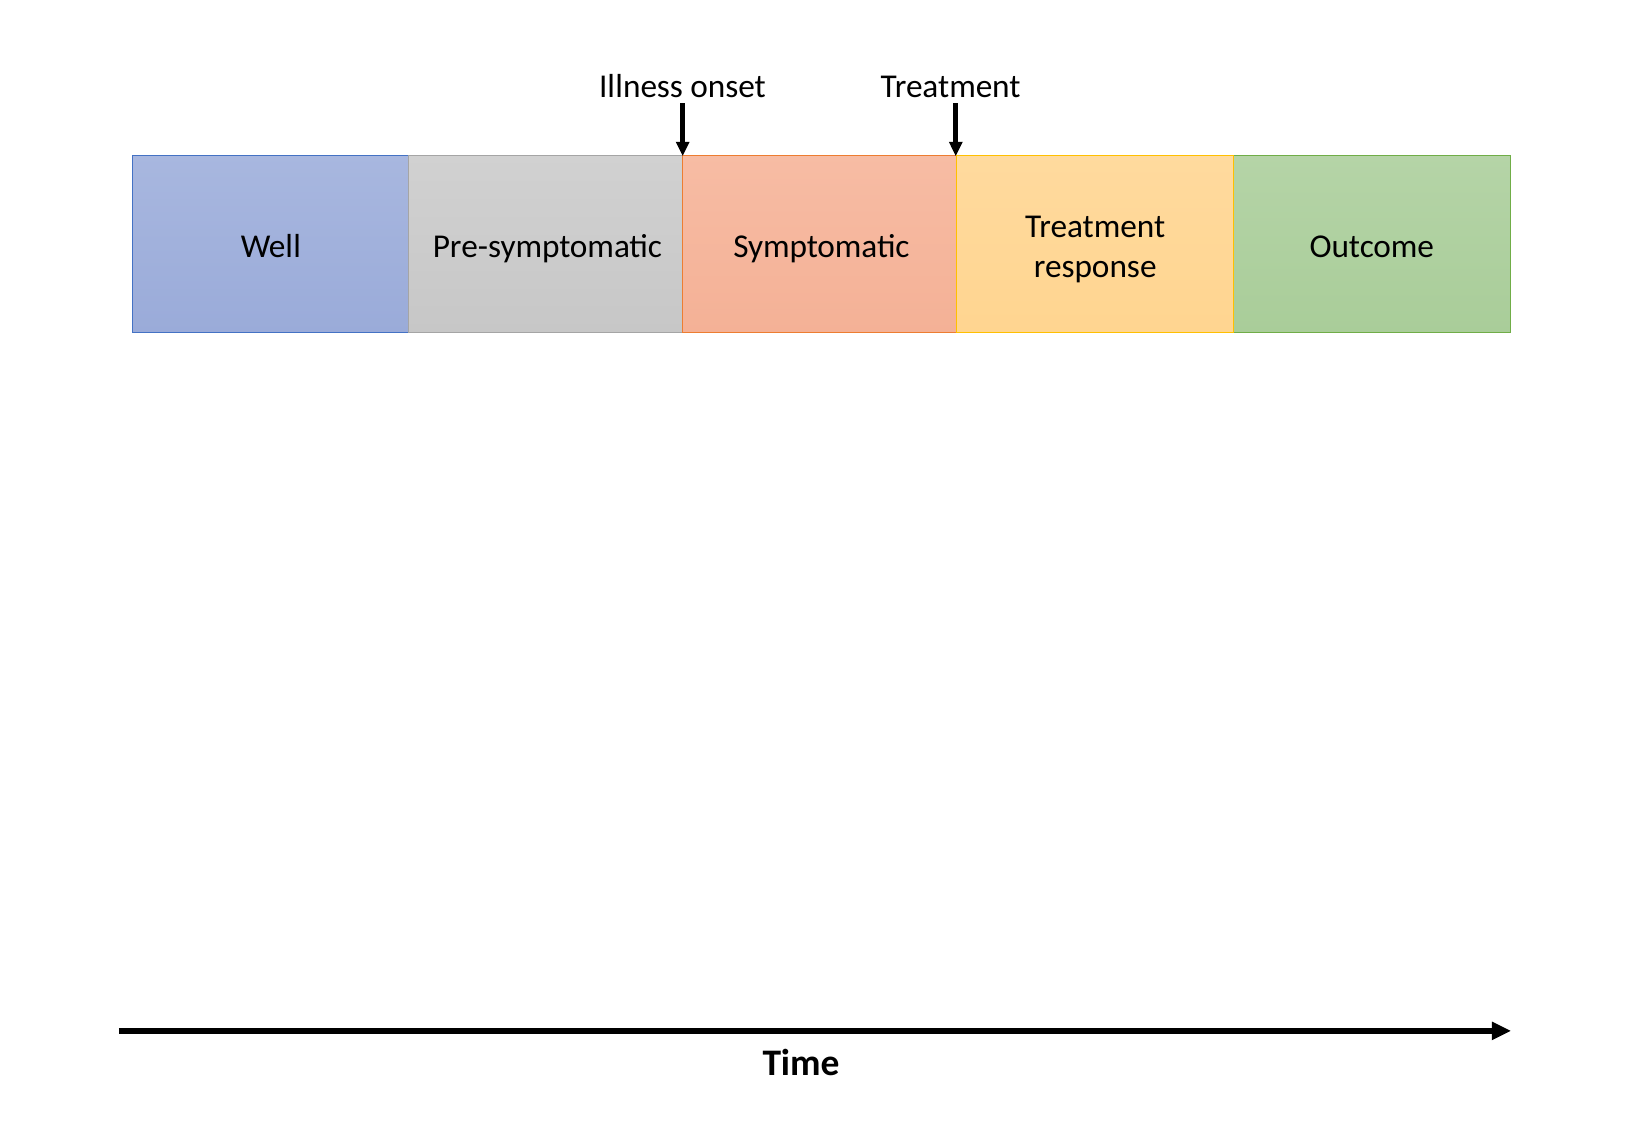

Treatment
Illness onset
Treatment response
Outcome
Pre-symptomatic
Symptomatic
Well
Time